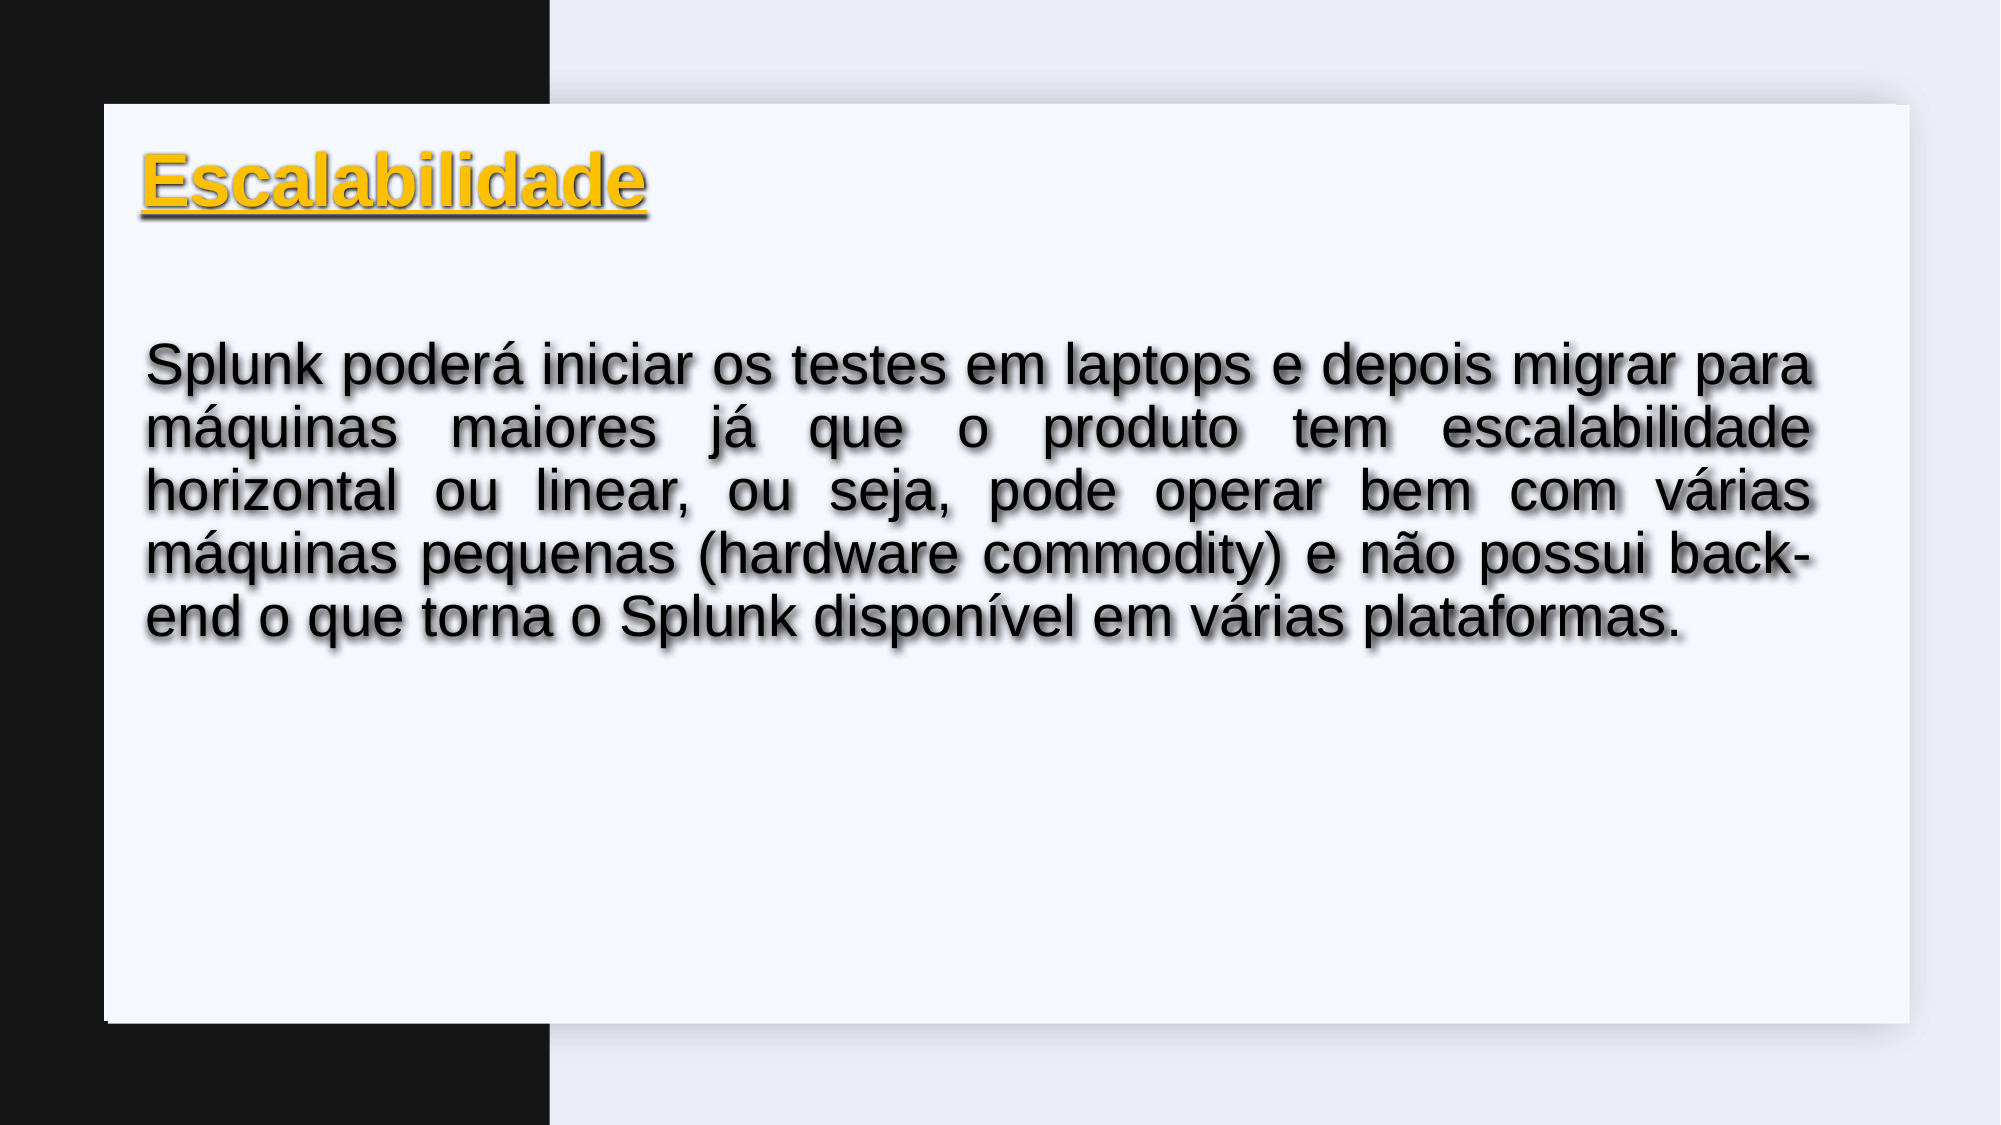

Escalabilidade

Splunk poderá iniciar os testes em laptops e depois migrar para máquinas maiores já que o produto tem escalabilidade horizontal ou linear, ou seja, pode operar bem com várias máquinas pequenas (hardware commodity) e não possui back-end o que torna o Splunk disponível em várias plataformas.